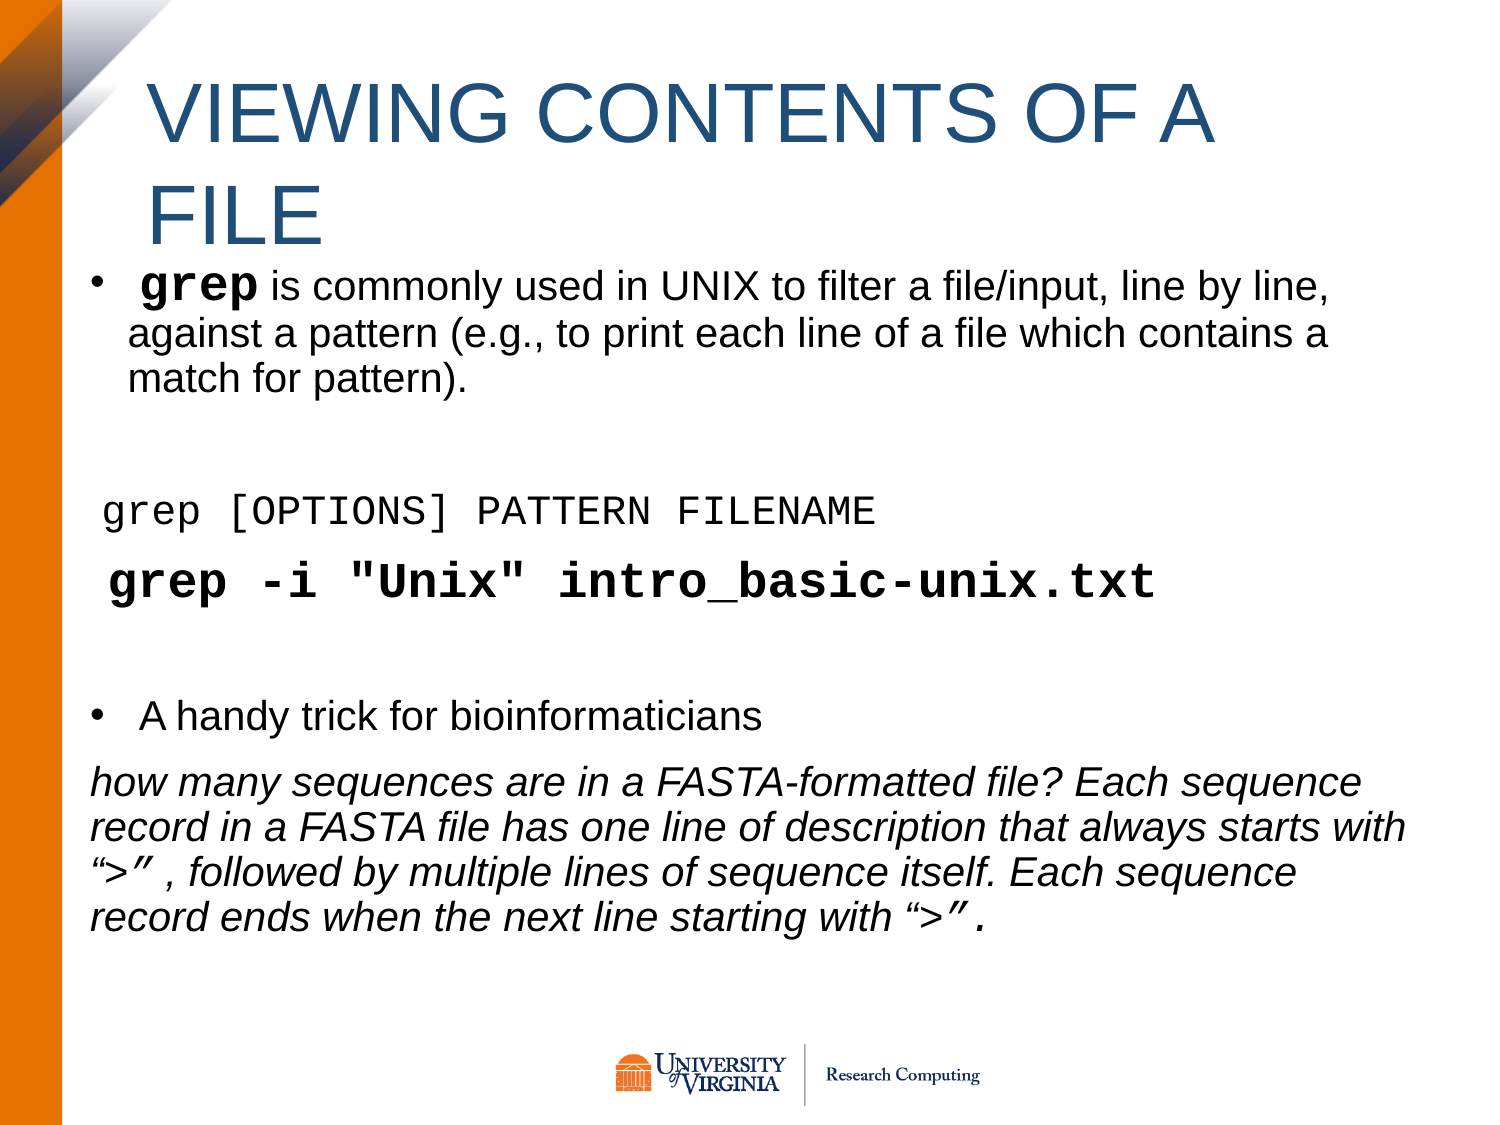

VIEWING CONTENTS OF A FILE
 grep is commonly used in UNIX to filter a file/input, line by line, against a pattern (e.g., to print each line of a file which contains a match for pattern).

 grep [OPTIONS] PATTERN FILENAME
 grep -i "Unix" intro_basic-unix.txt

 A handy trick for bioinformaticians
how many sequences are in a FASTA-formatted file? Each sequence record in a FASTA file has one line of description that always starts with “>” , followed by multiple lines of sequence itself. Each sequence record ends when the next line starting with “>”.